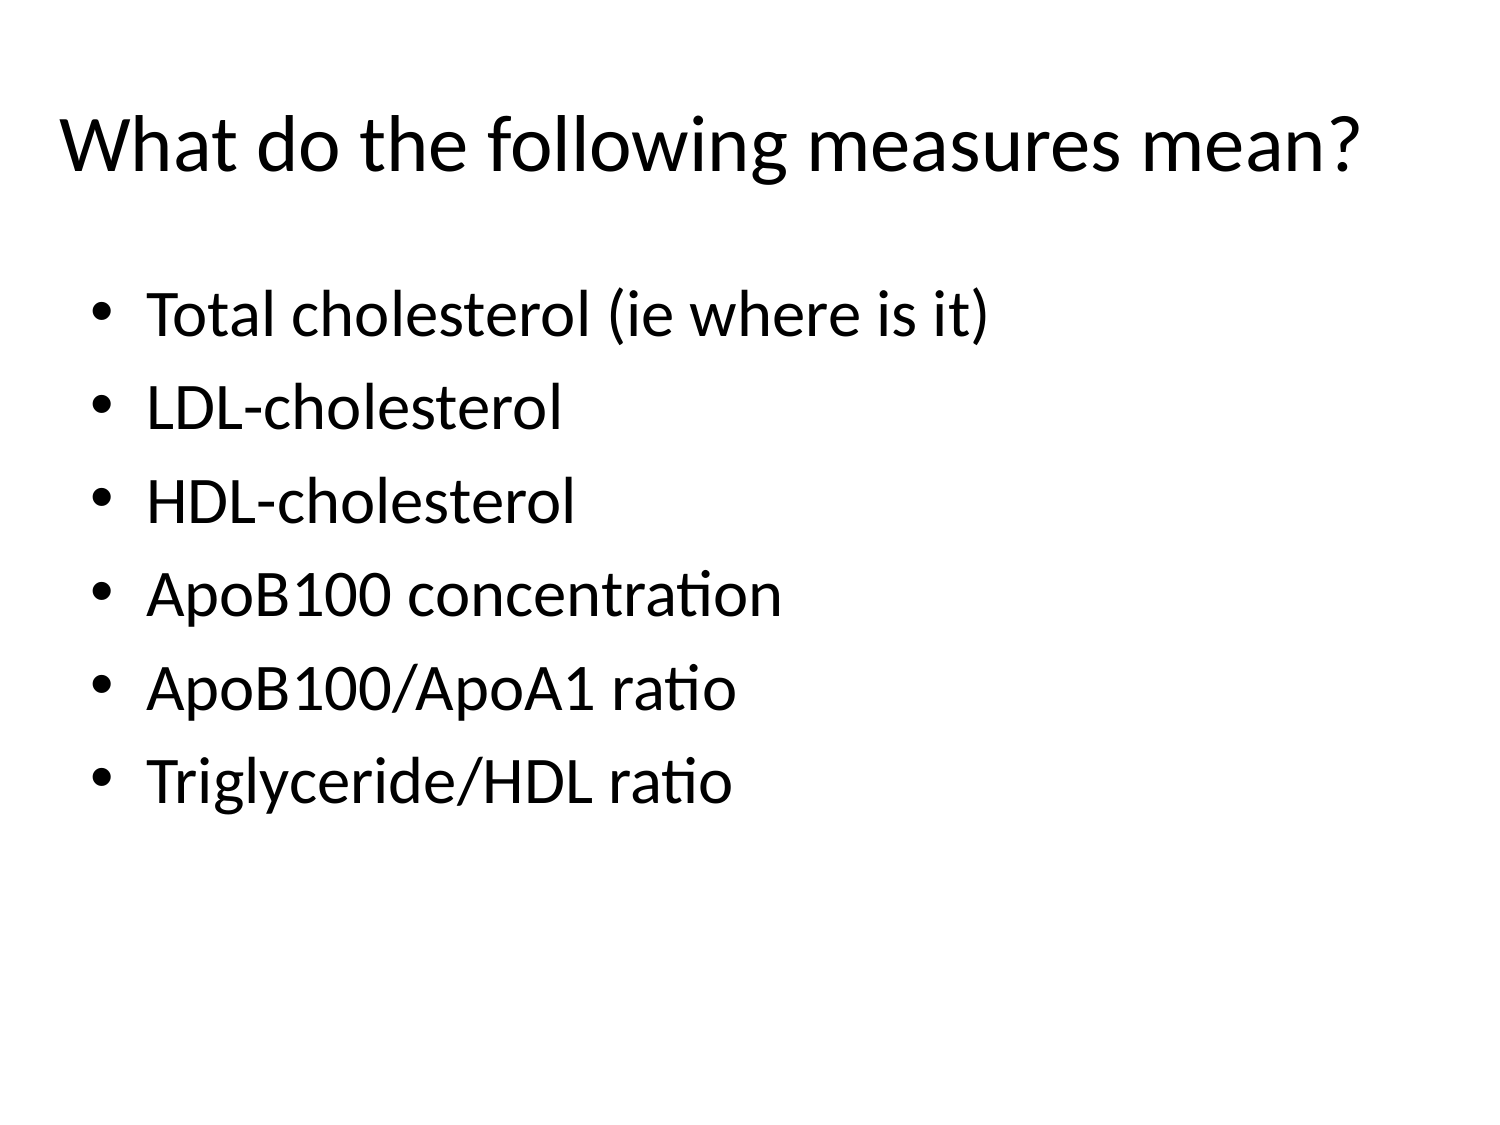

# What do the following measures mean?
Total cholesterol (ie where is it)
LDL-cholesterol
HDL-cholesterol
ApoB100 concentration
ApoB100/ApoA1 ratio
Triglyceride/HDL ratio